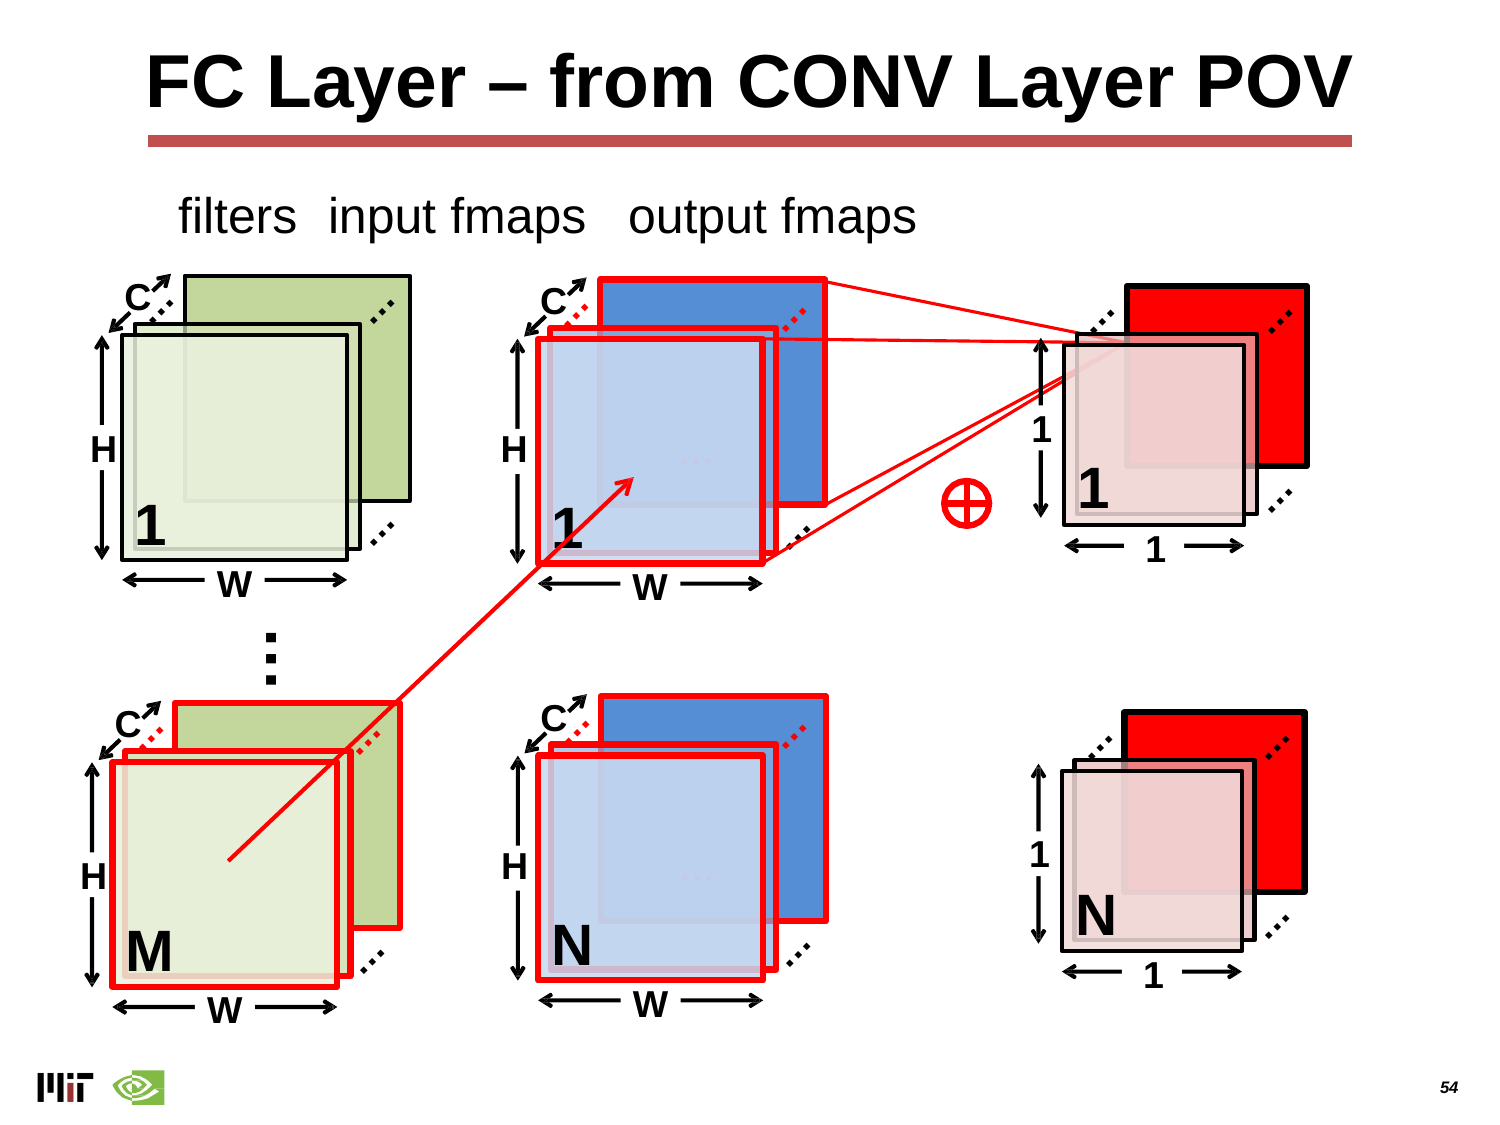

# FC Layer – from CONV Layer POV
filters	input fmaps	output fmaps
C

C
…
…

…

…

…
…

1
…
H
H
1
…

1
1
…
…
1
W
W

…
C

…
C

…

…

…

…
…

…
1
…
H
H
N
…
N
M
…
…
1
W
W

54